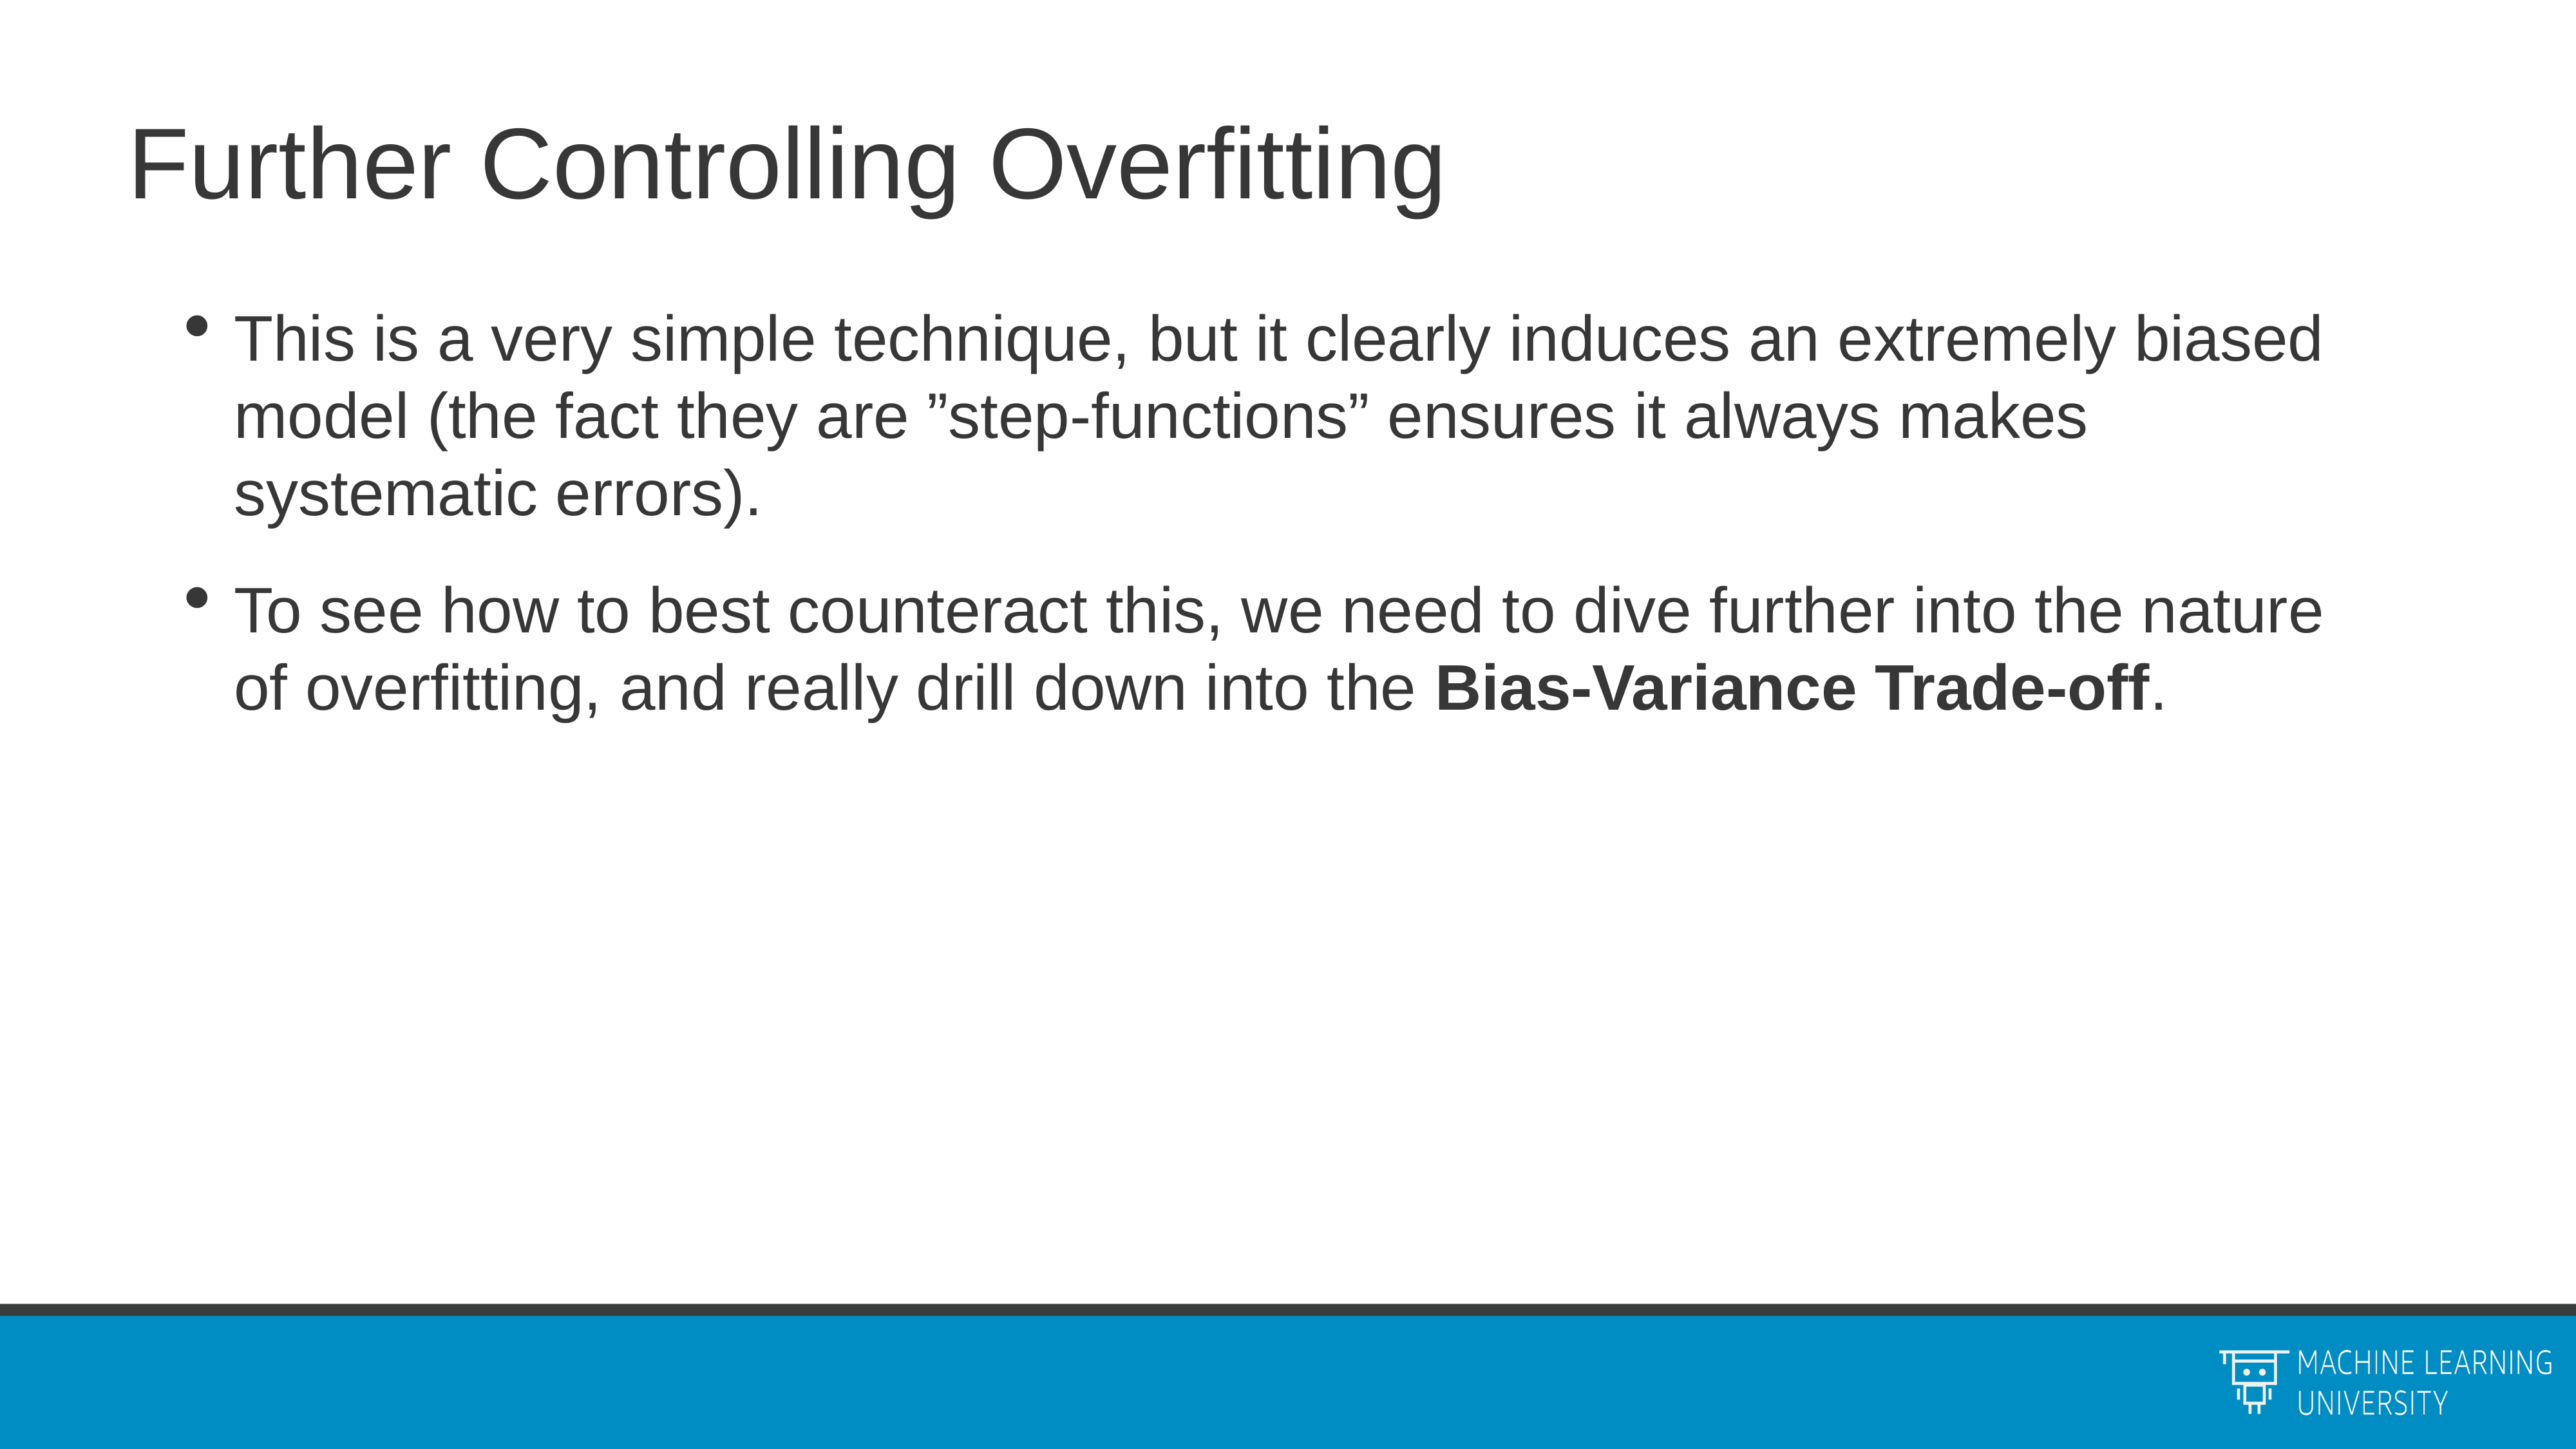

# Further Controlling Overfitting
This is a very simple technique, but it clearly induces an extremely biased model (the fact they are ”step-functions” ensures it always makes systematic errors).
To see how to best counteract this, we need to dive further into the nature of overfitting, and really drill down into the Bias-Variance Trade-off.